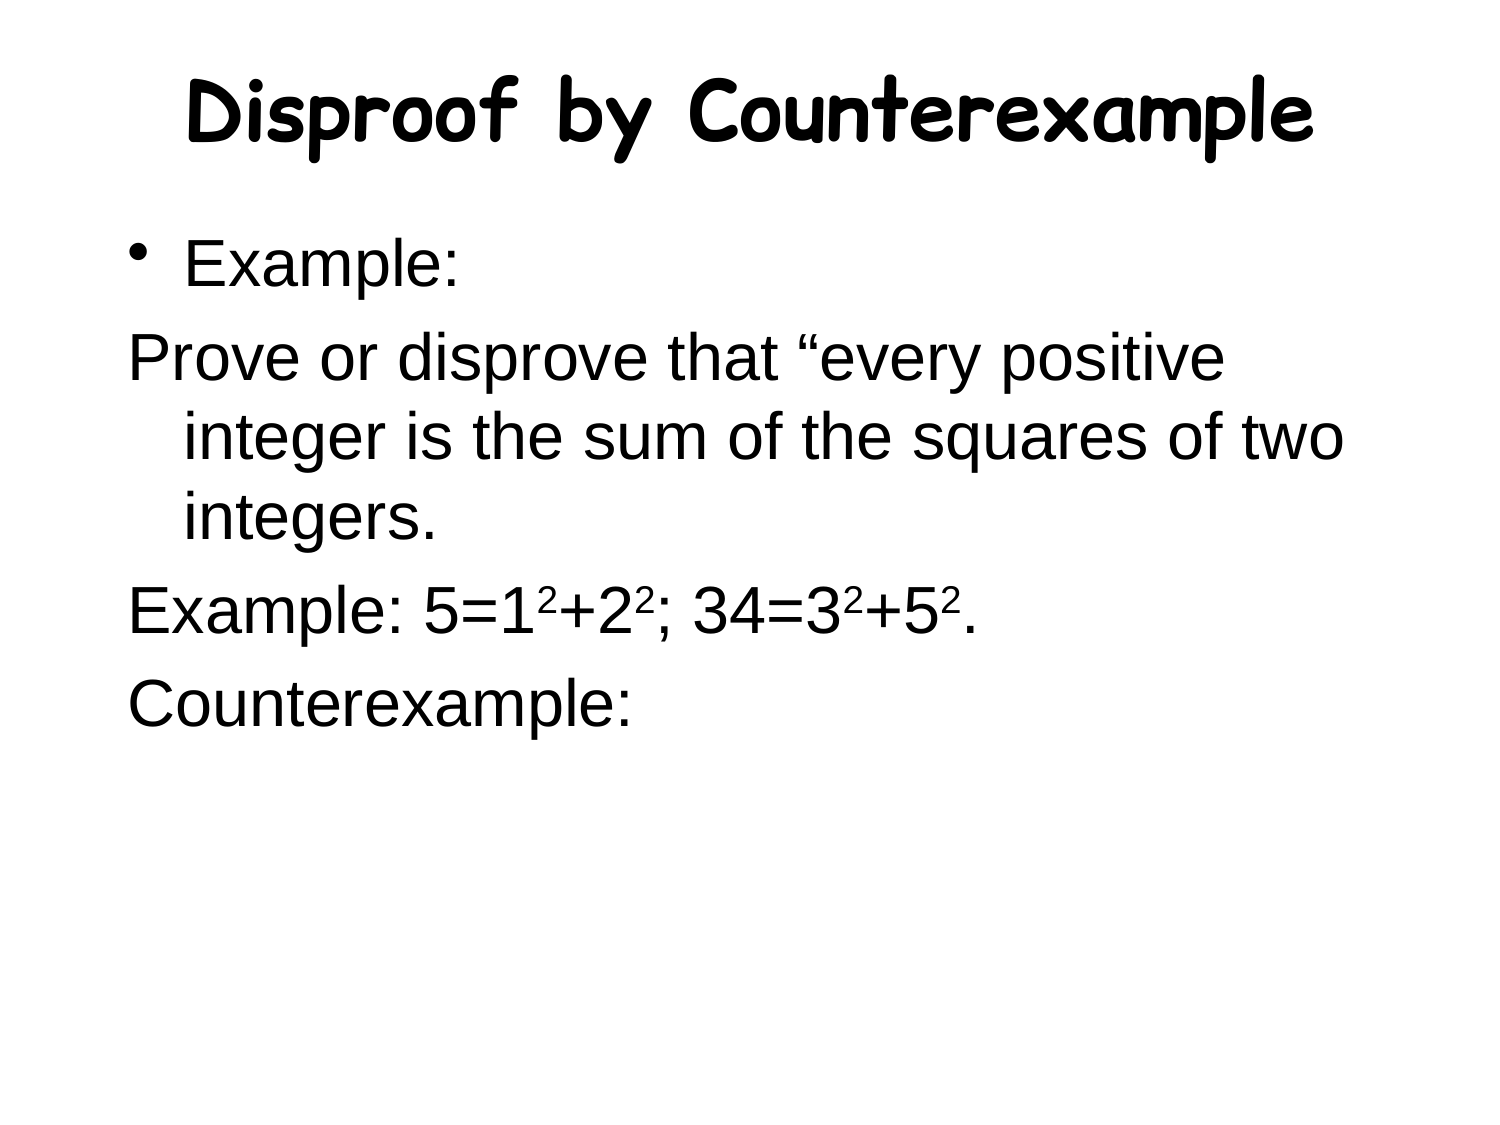

Disproof by Counterexample
Example:
Prove or disprove that “every positive integer is the sum of the squares of two integers.
Example: 5=12+22; 34=32+52.
Counterexample:
P. 1